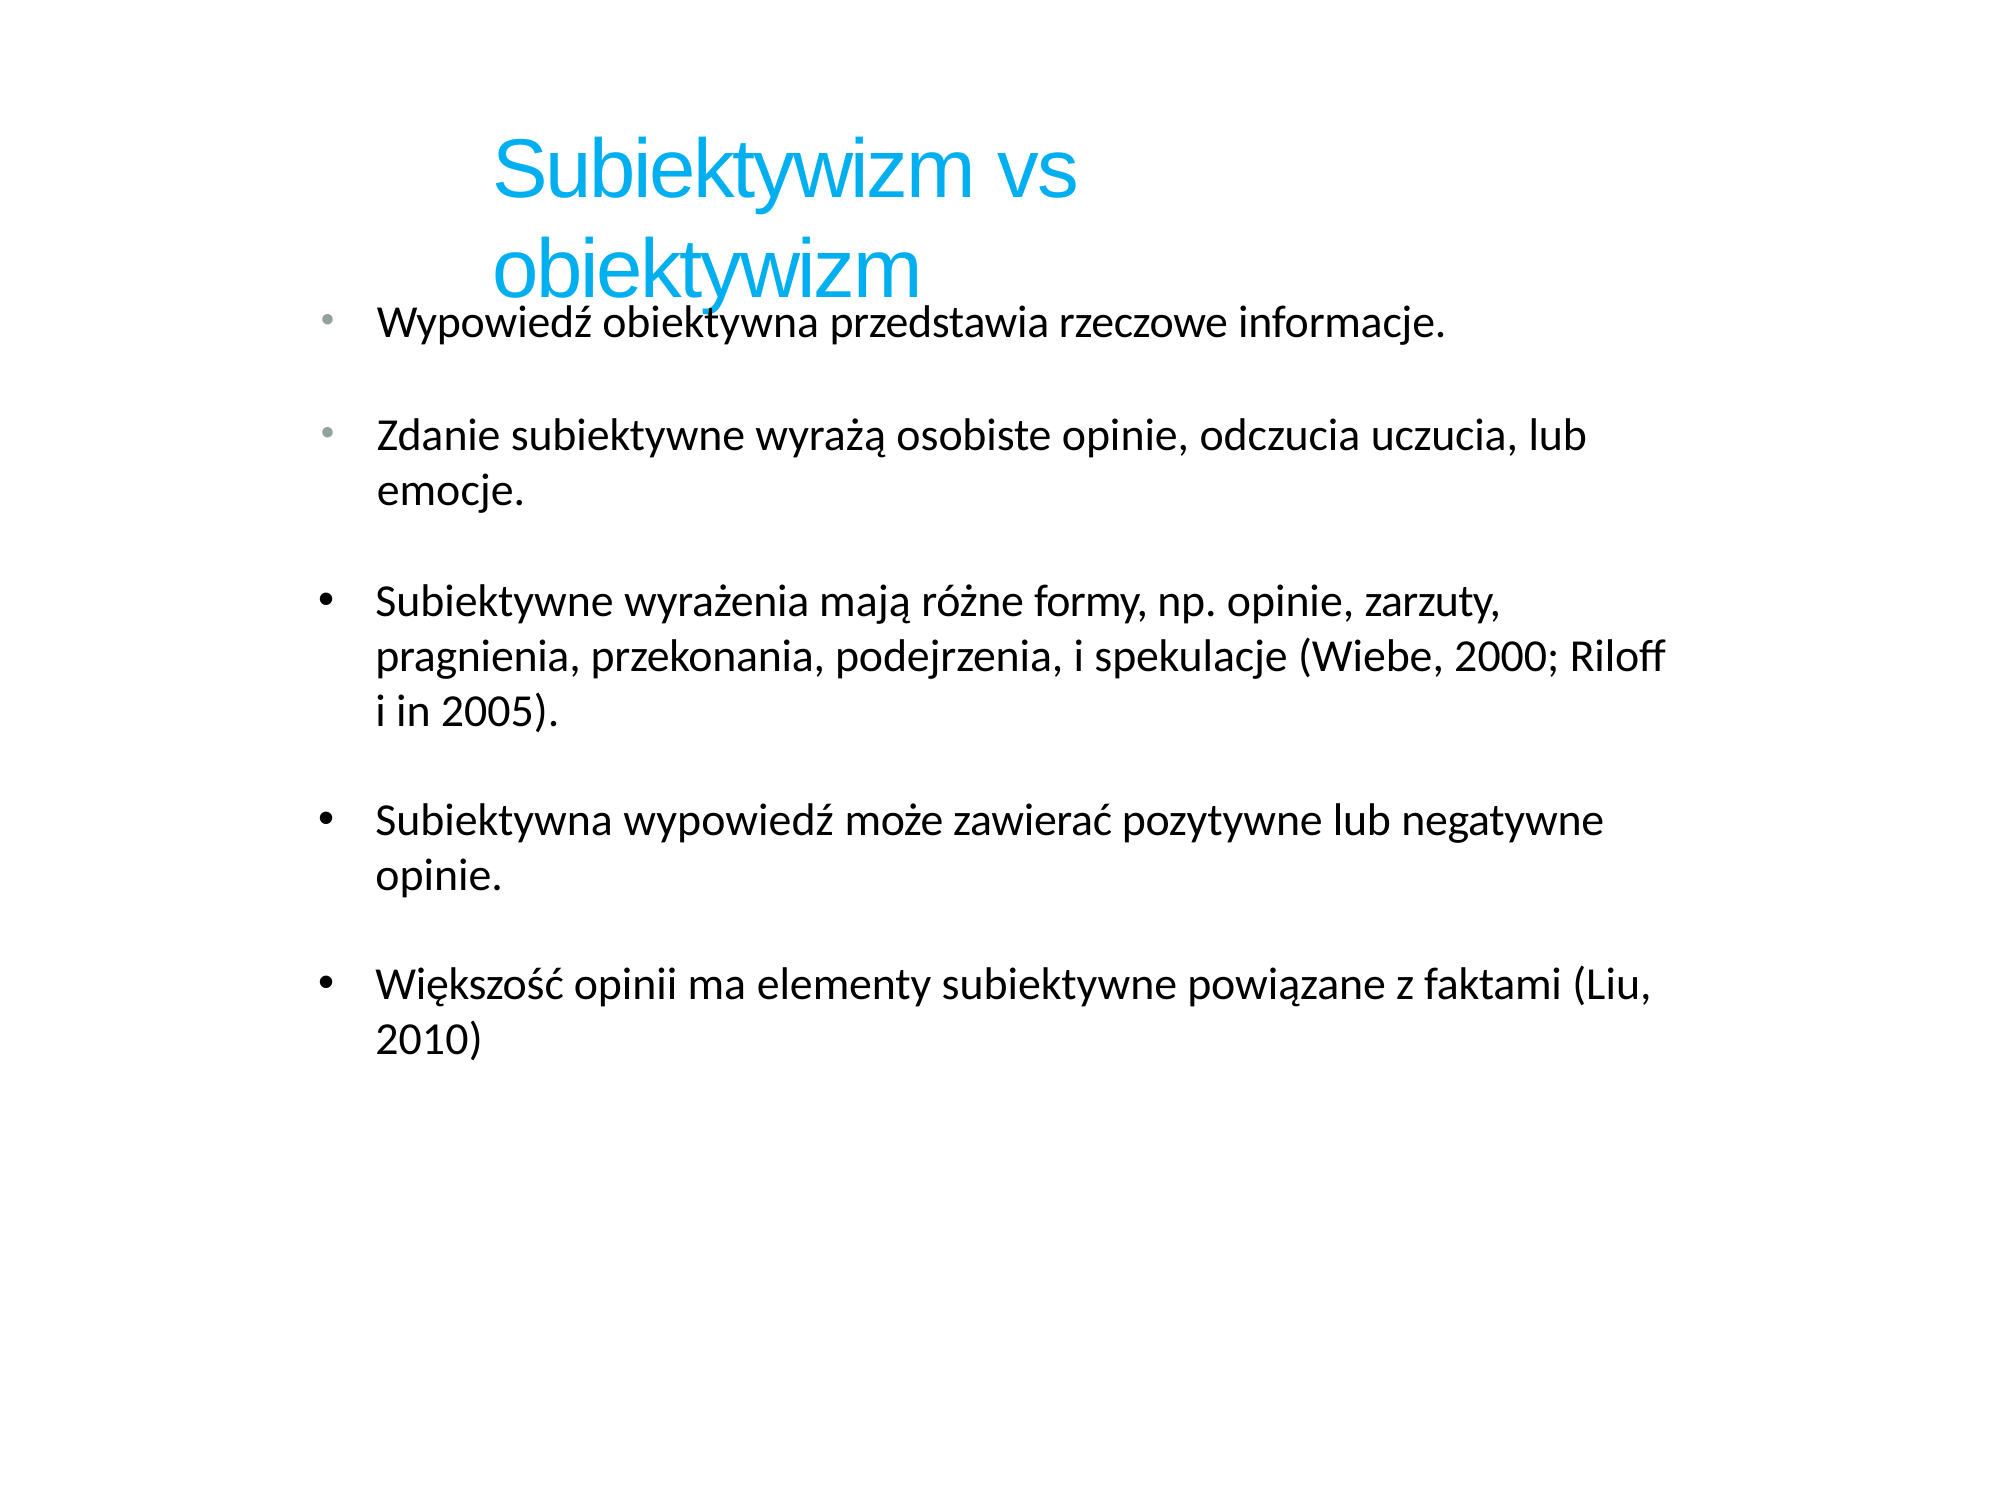

# Subiektywizm vs obiektywizm
Wypowiedź obiektywna przedstawia rzeczowe informacje.

Zdanie subiektywne wyrażą osobiste opinie, odczucia uczucia, lub
emocje.

Subiektywne wyrażenia mają różne formy, np. opinie, zarzuty,  pragnienia, przekonania, podejrzenia, i spekulacje (Wiebe, 2000; Riloff  i in 2005).

Subiektywna wypowiedź może zawierać pozytywne lub negatywne
opinie.

Większość opinii ma elementy subiektywne powiązane z faktami (Liu,
2010)